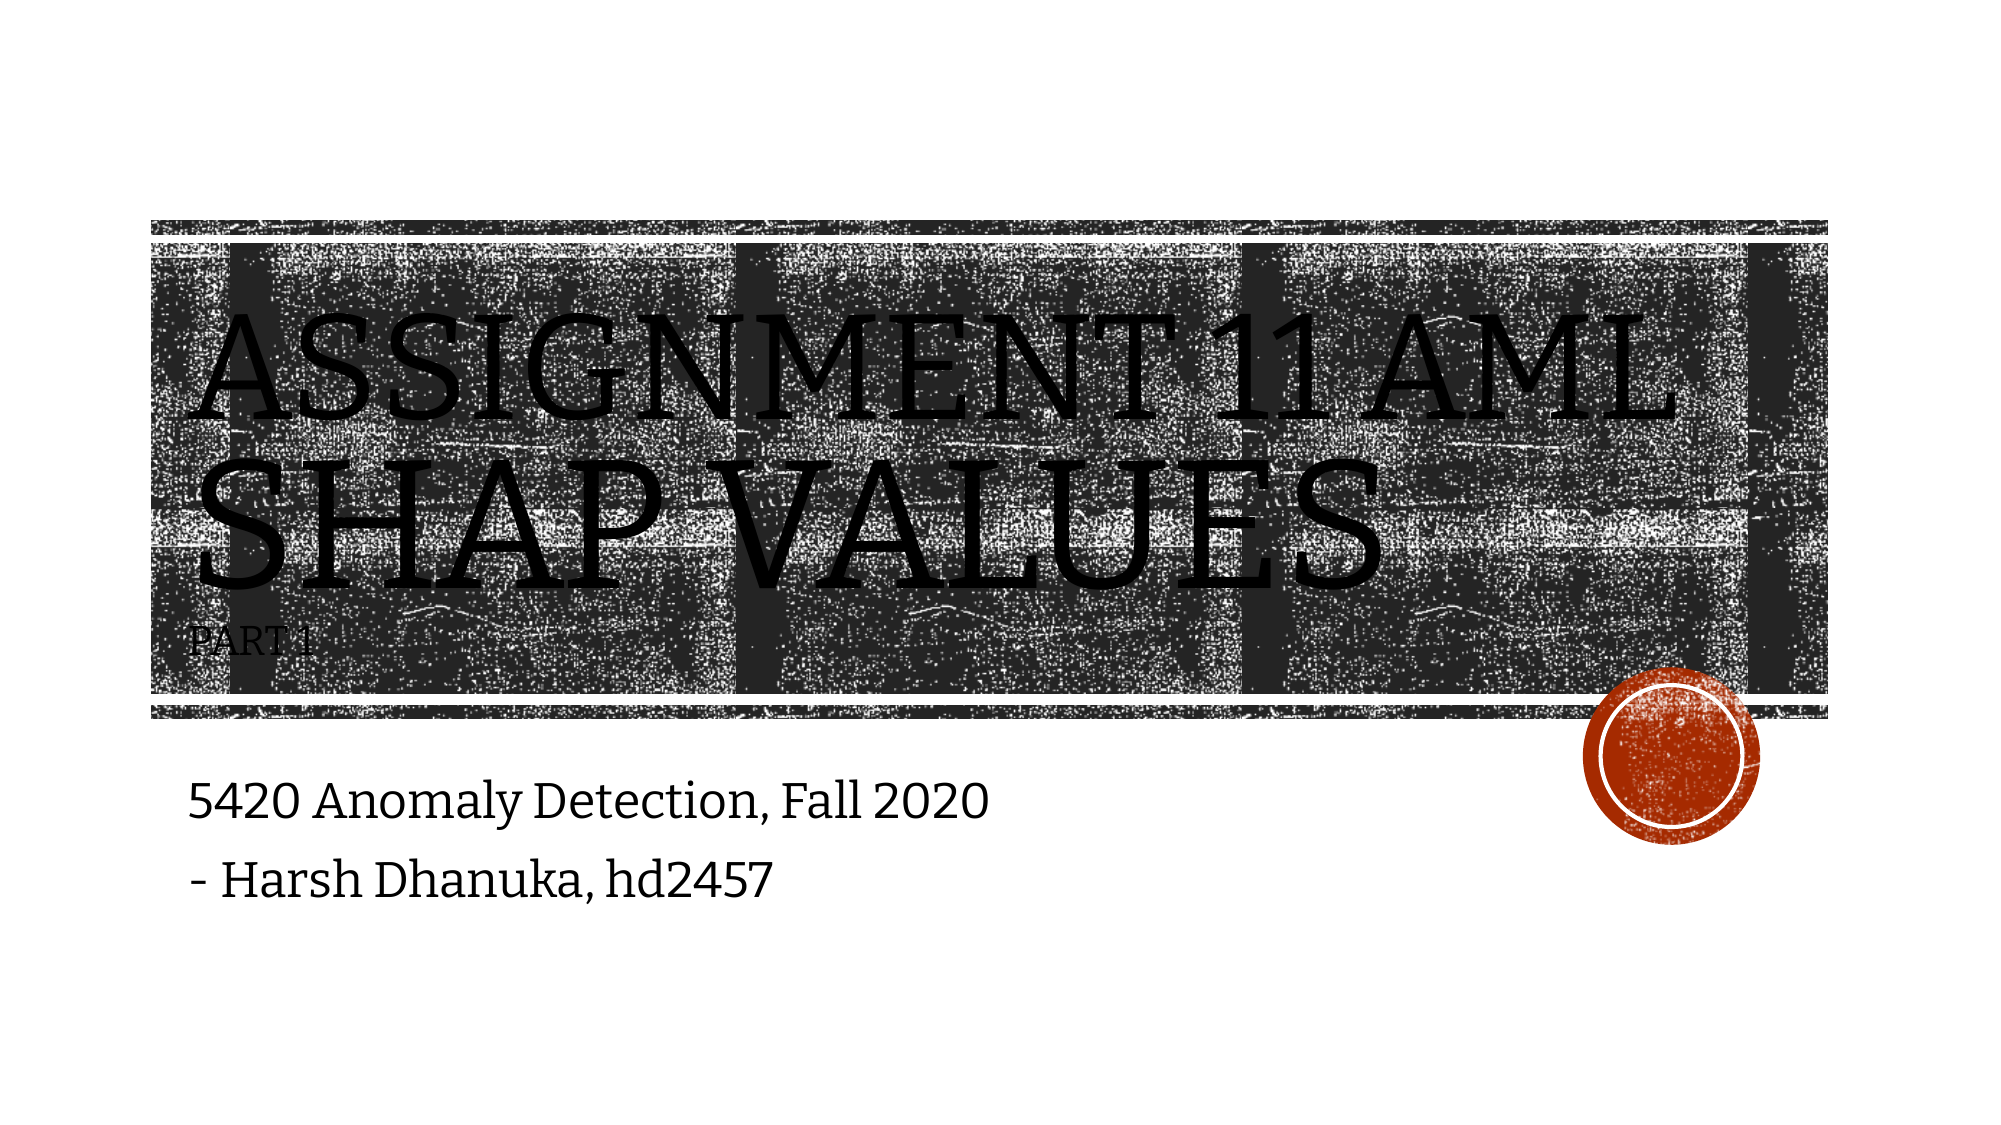

# Assignment 11 AML SHAP Values Part 1
5420 Anomaly Detection, Fall 2020
- Harsh Dhanuka, hd2457